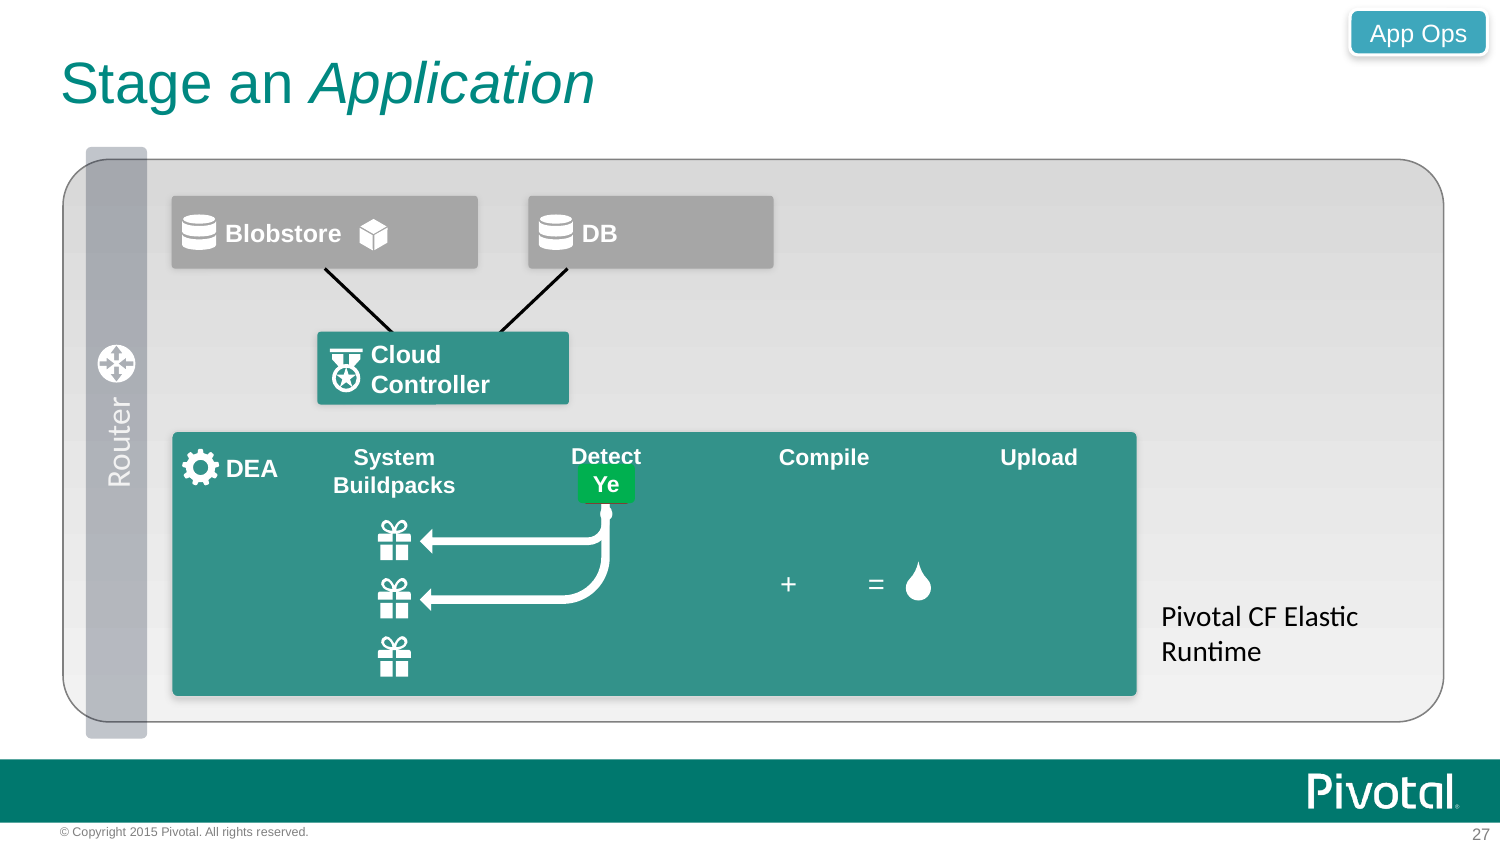

App Ops
# Stage an Application

Blobstore
DB

Cloud Controller

Router
DEA
System
Buildpacks
Detect
Compile
Upload

Yes
No

+
=

Pivotal CF Elastic Runtime